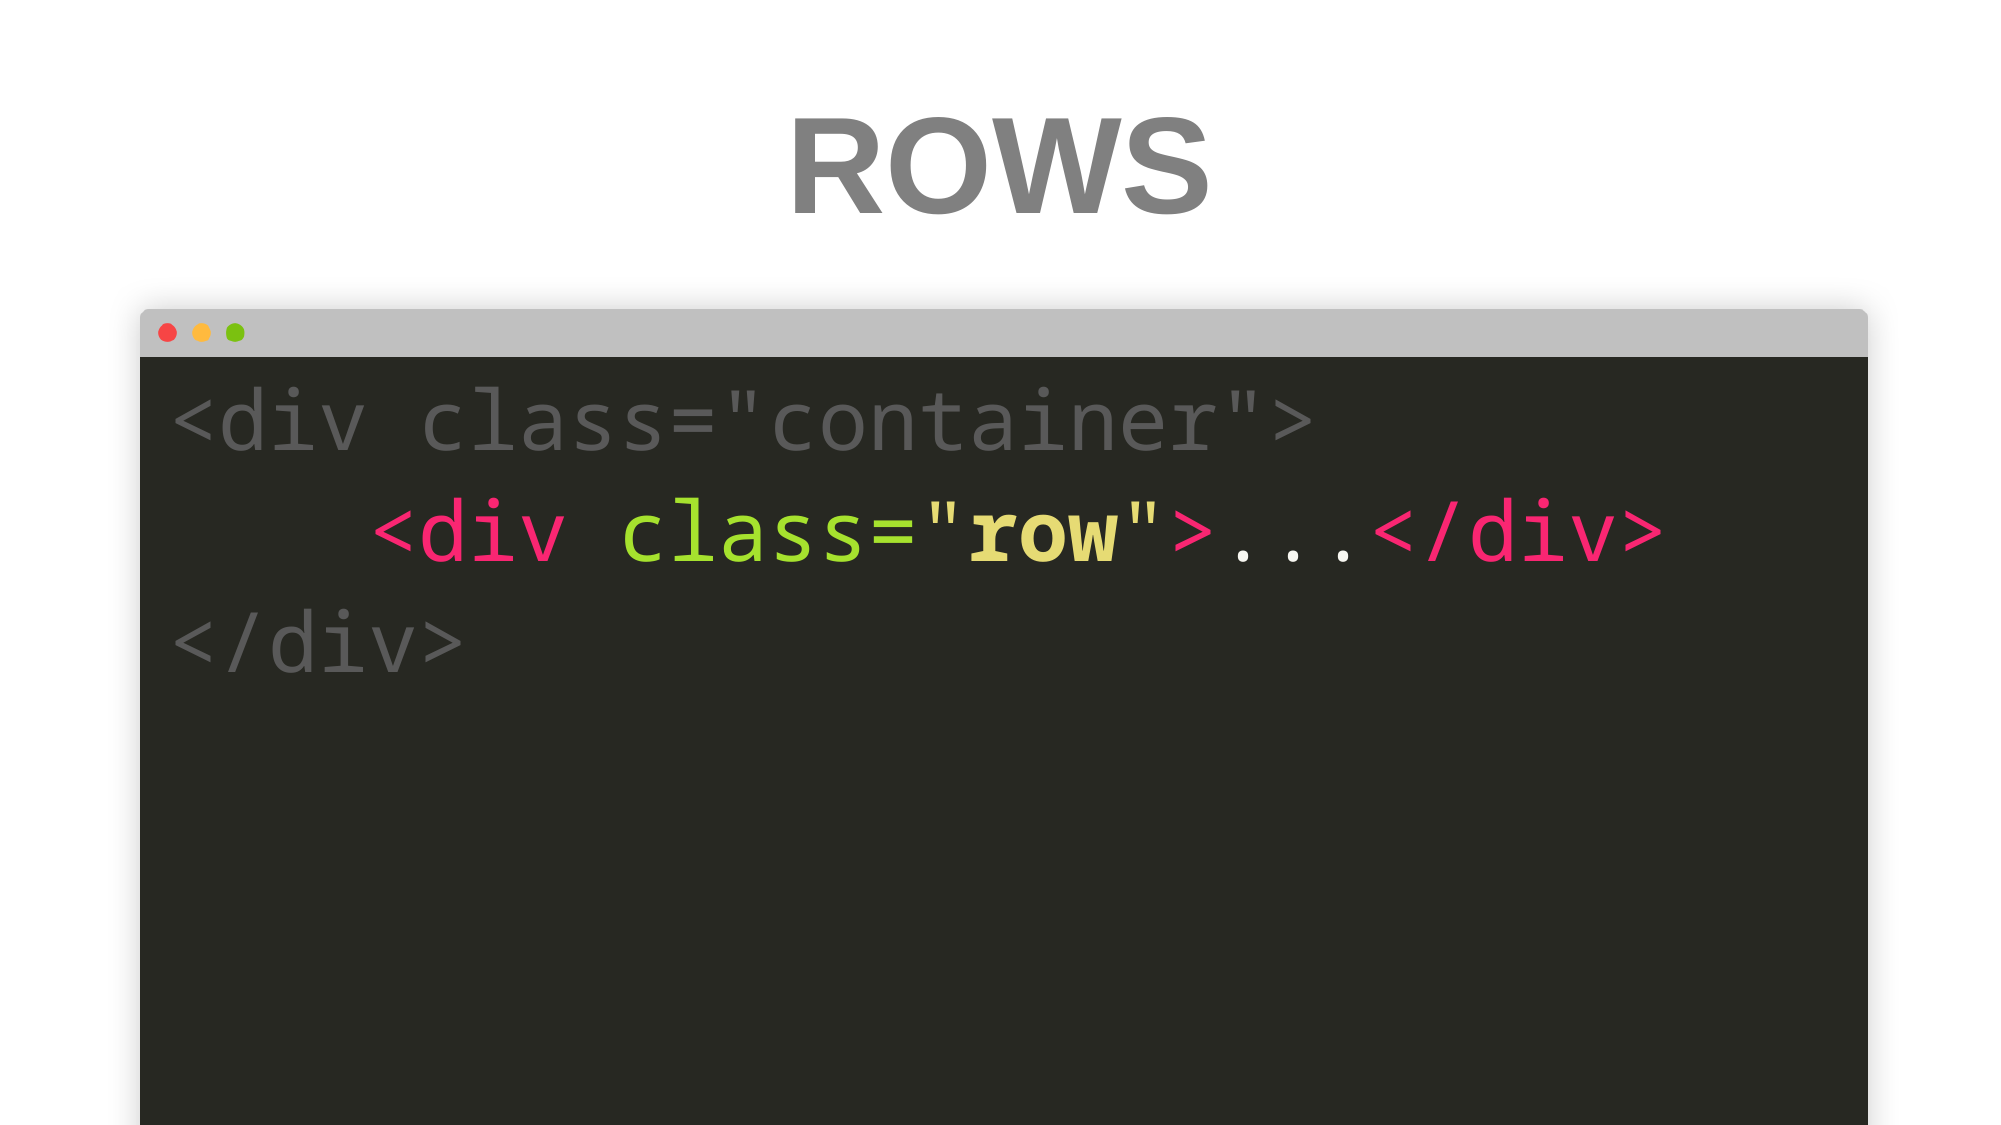

# ROWS
<div class="container">
    <div class="row">...</div>
</div>